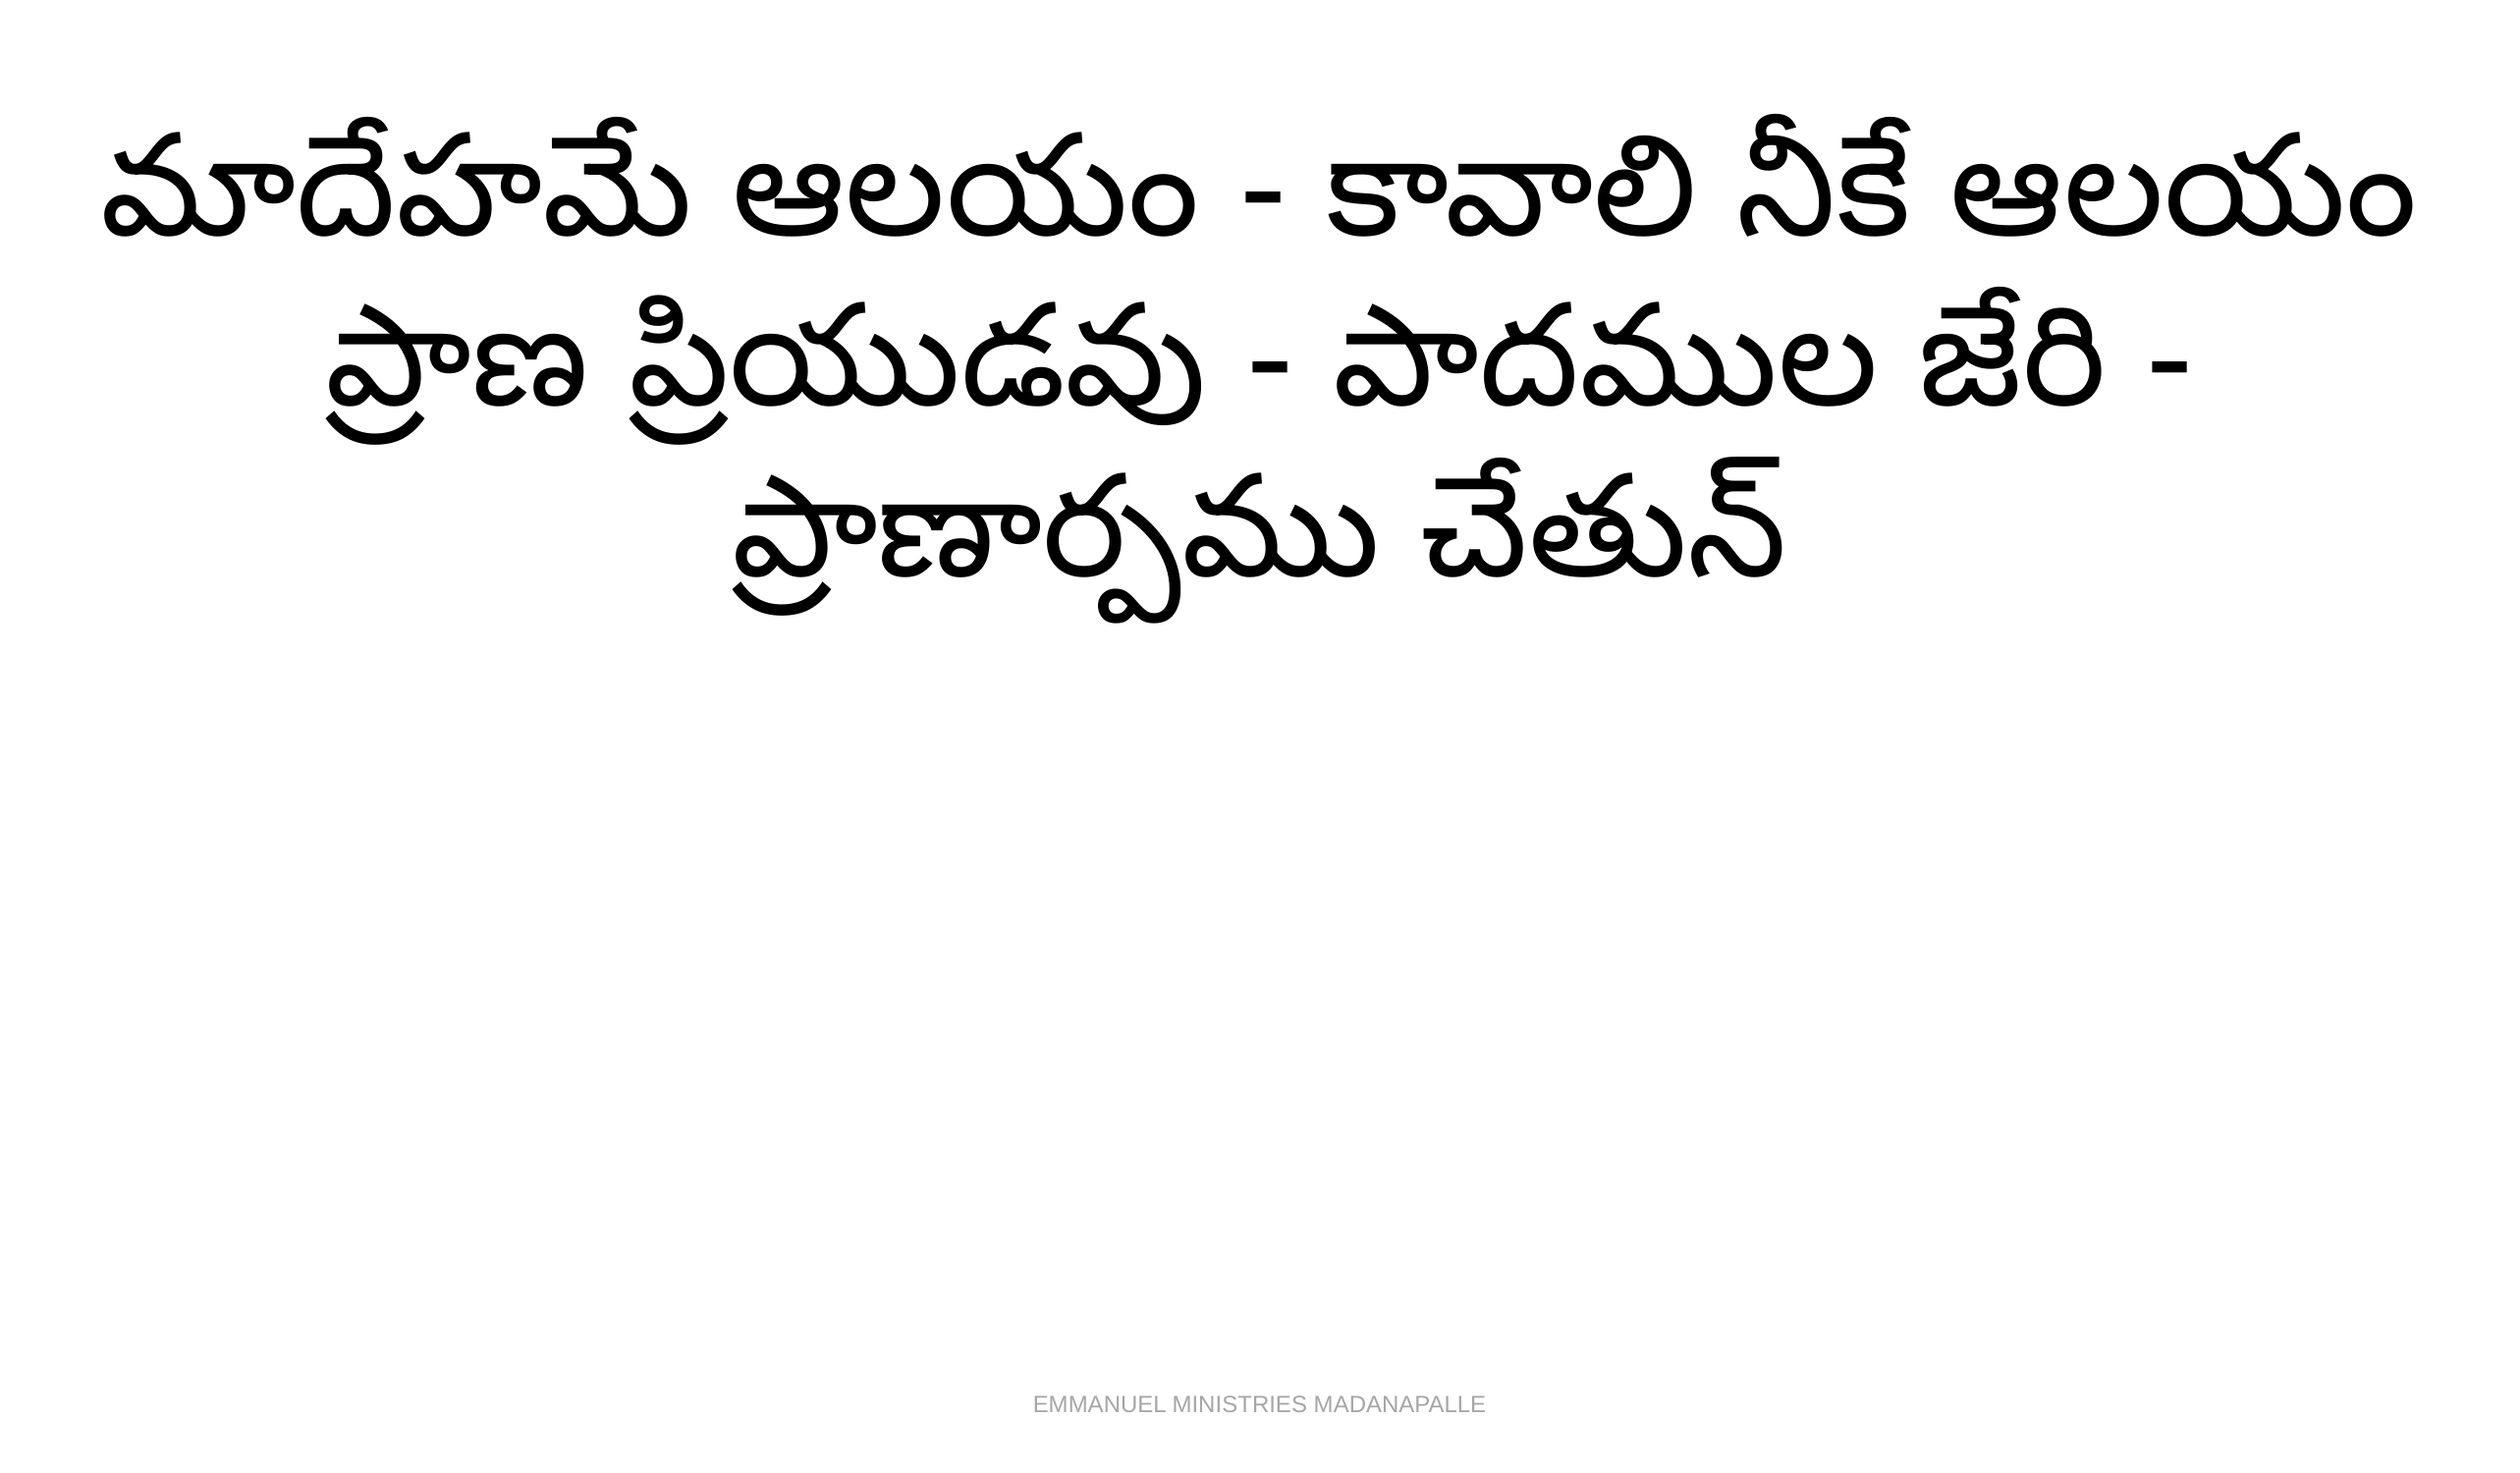

మాదేహమే ఆలయం - కావాలి నీకే ఆలయం
ప్రాణ ప్రియుడవు - పాదముల జేరి -
ప్రాణార్పము చేతున్